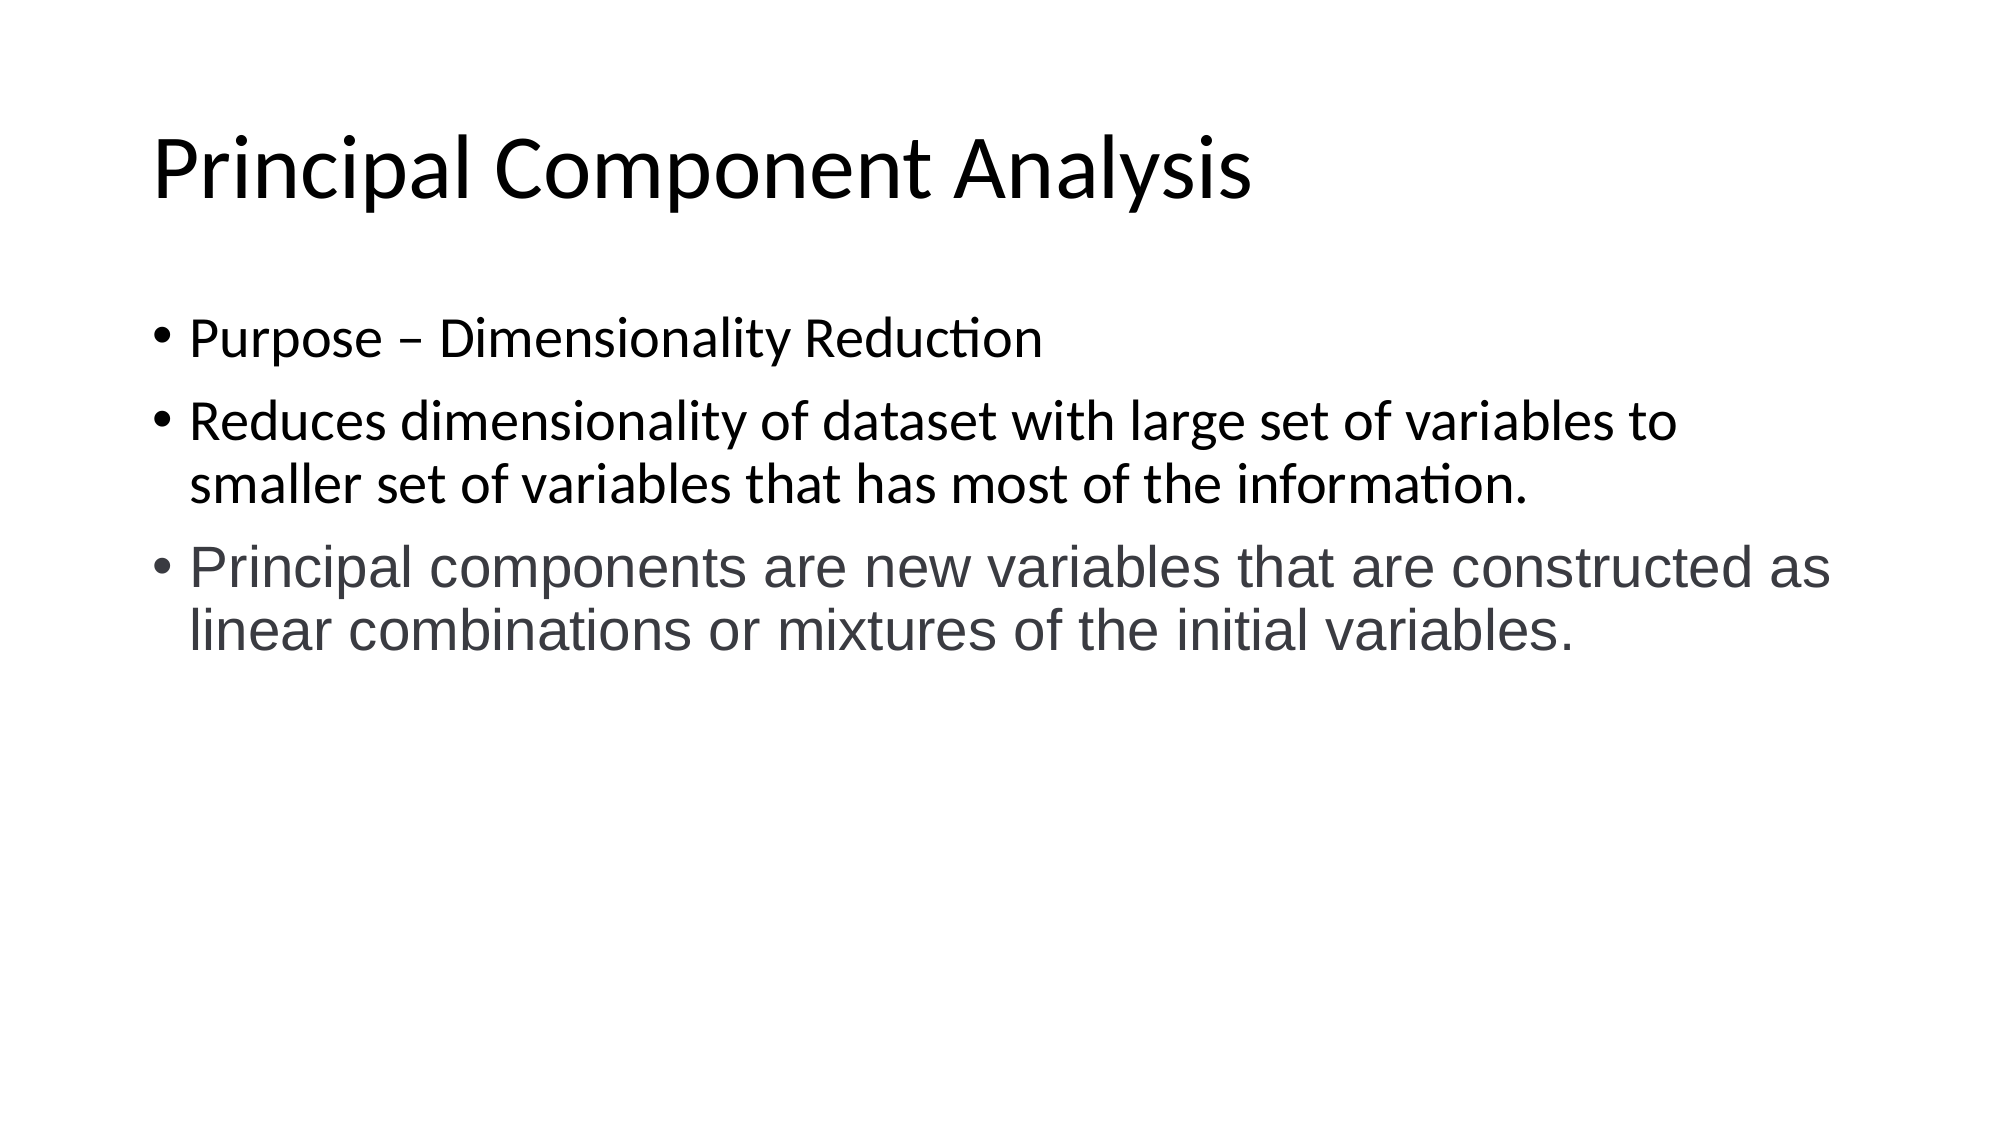

# Principal Component Analysis
Purpose – Dimensionality Reduction
Reduces dimensionality of dataset with large set of variables to smaller set of variables that has most of the information.
Principal components are new variables that are constructed as linear combinations or mixtures of the initial variables.